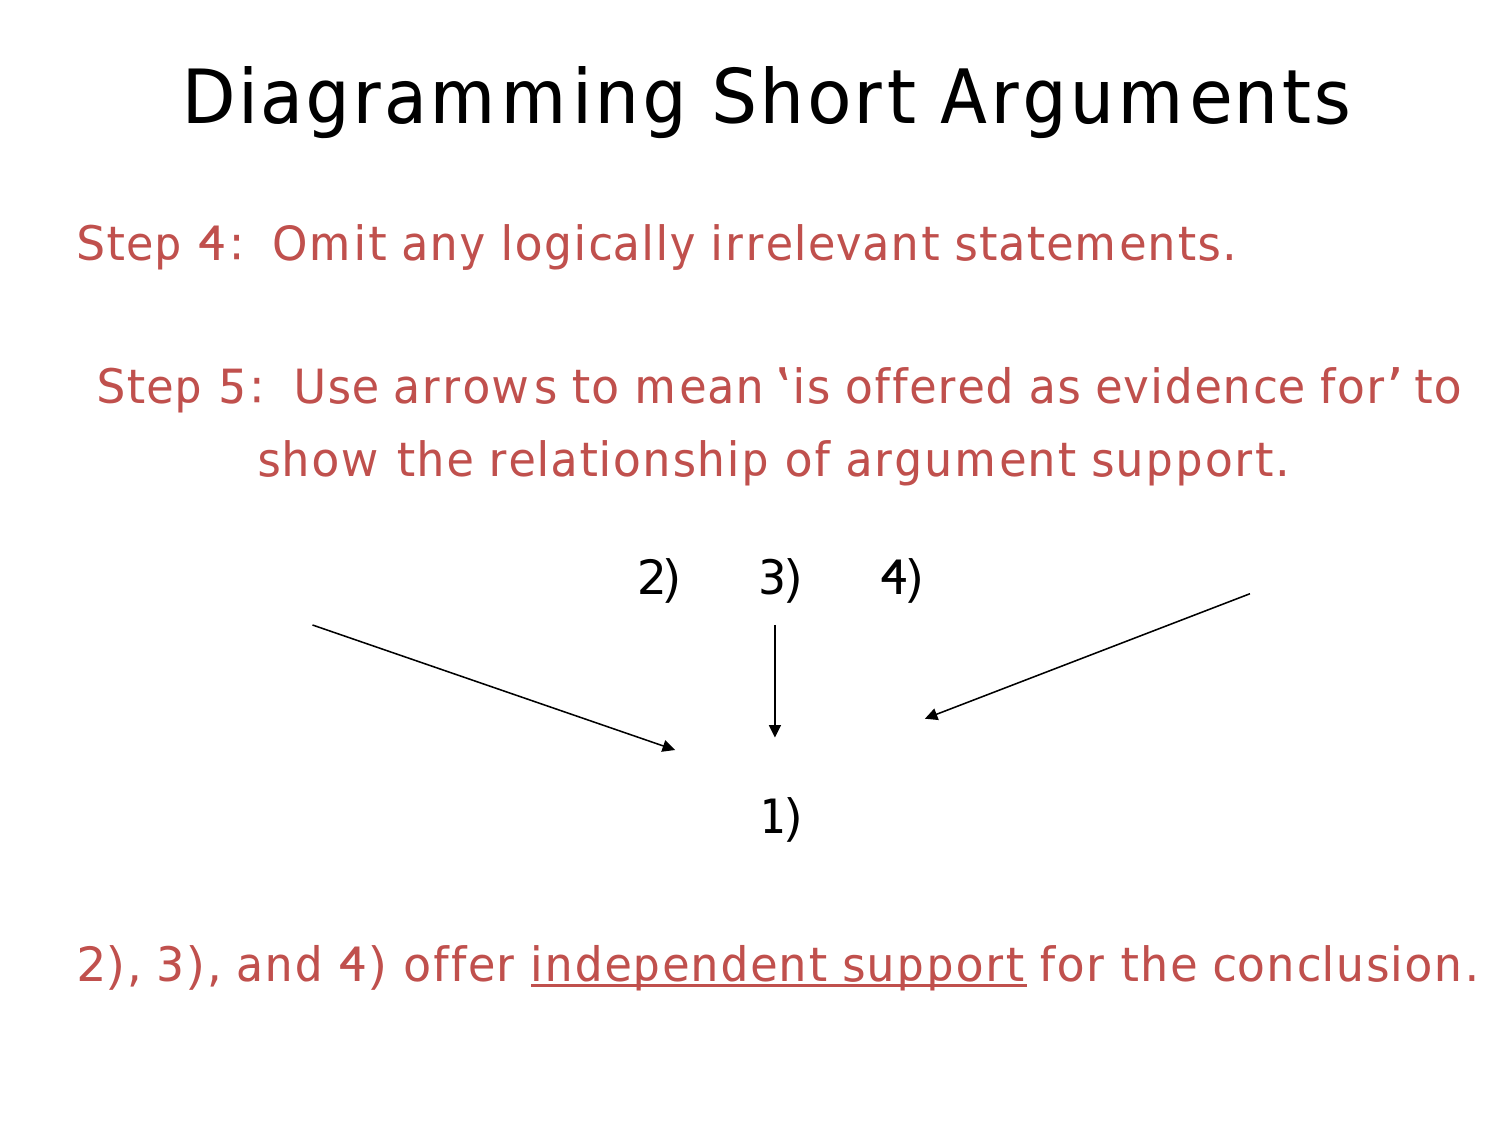

# Diagramming Short Arguments
Step 4:  Omit any logically irrelevant statements.

Step 5:  Use arrows to mean ‘is offered as evidence for’ to show the relationship of argument support.

2)			3)			4)

1)

2), 3), and 4) offer independent support for the conclusion.